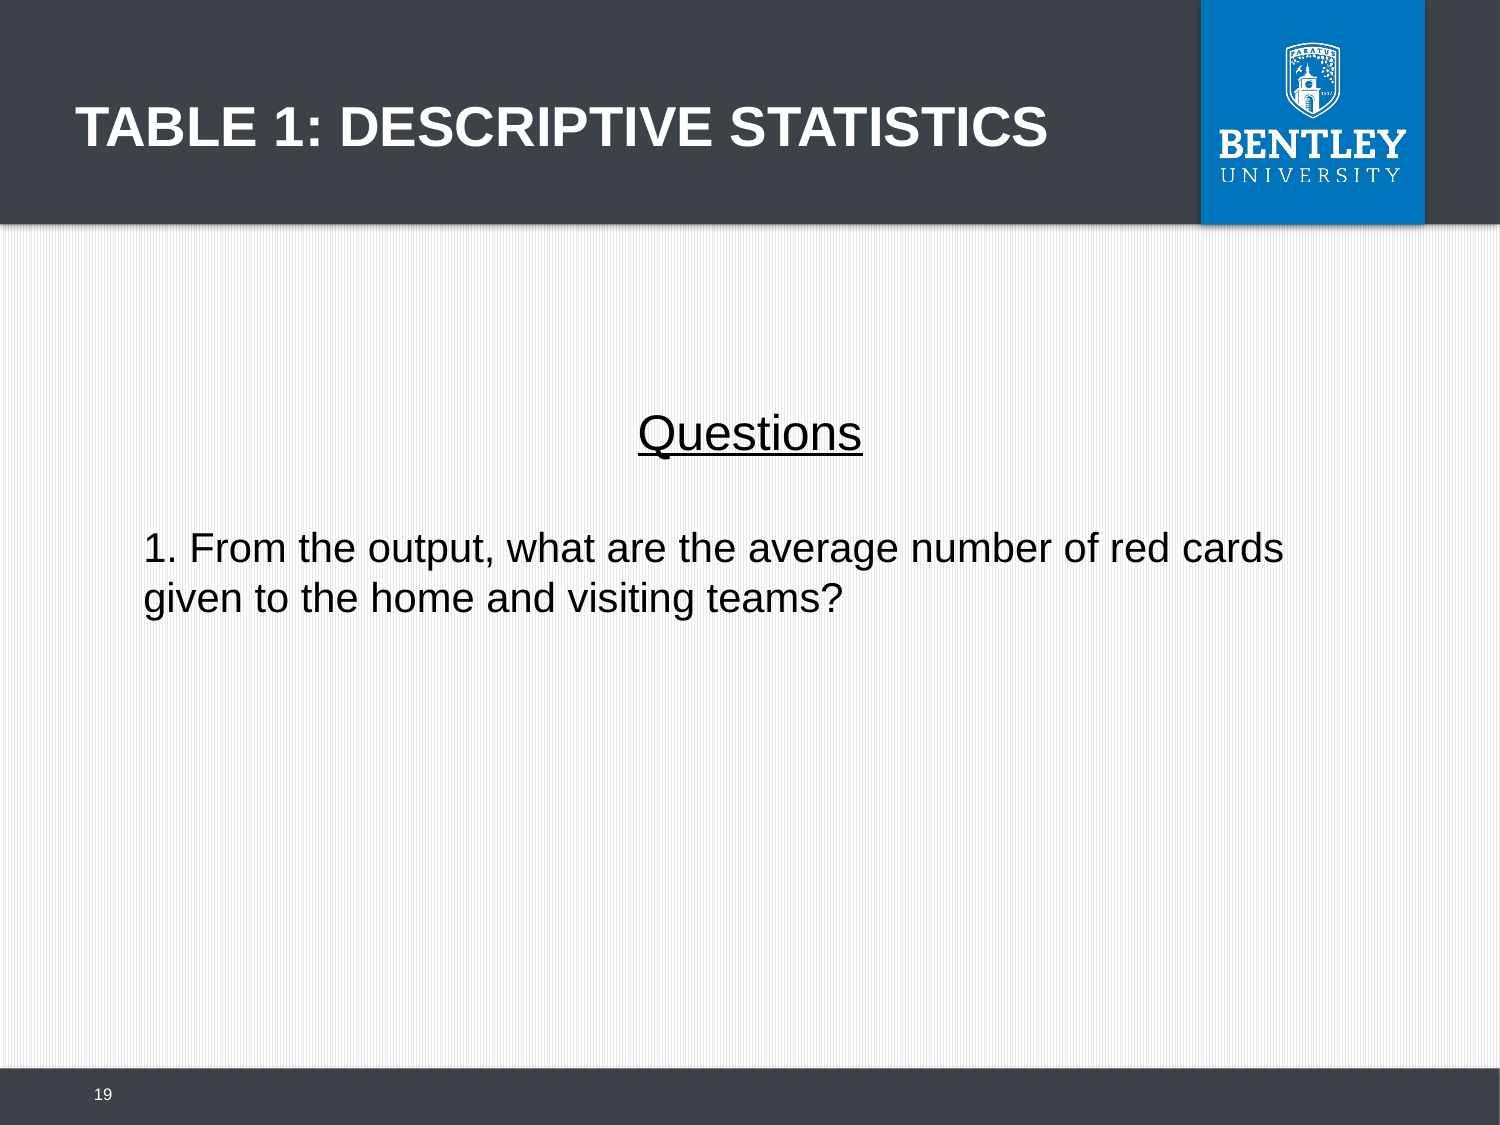

Table 1: Descriptive Statistics
Questions

1. From the output, what are the average number of red cards given to the home and visiting teams?

19